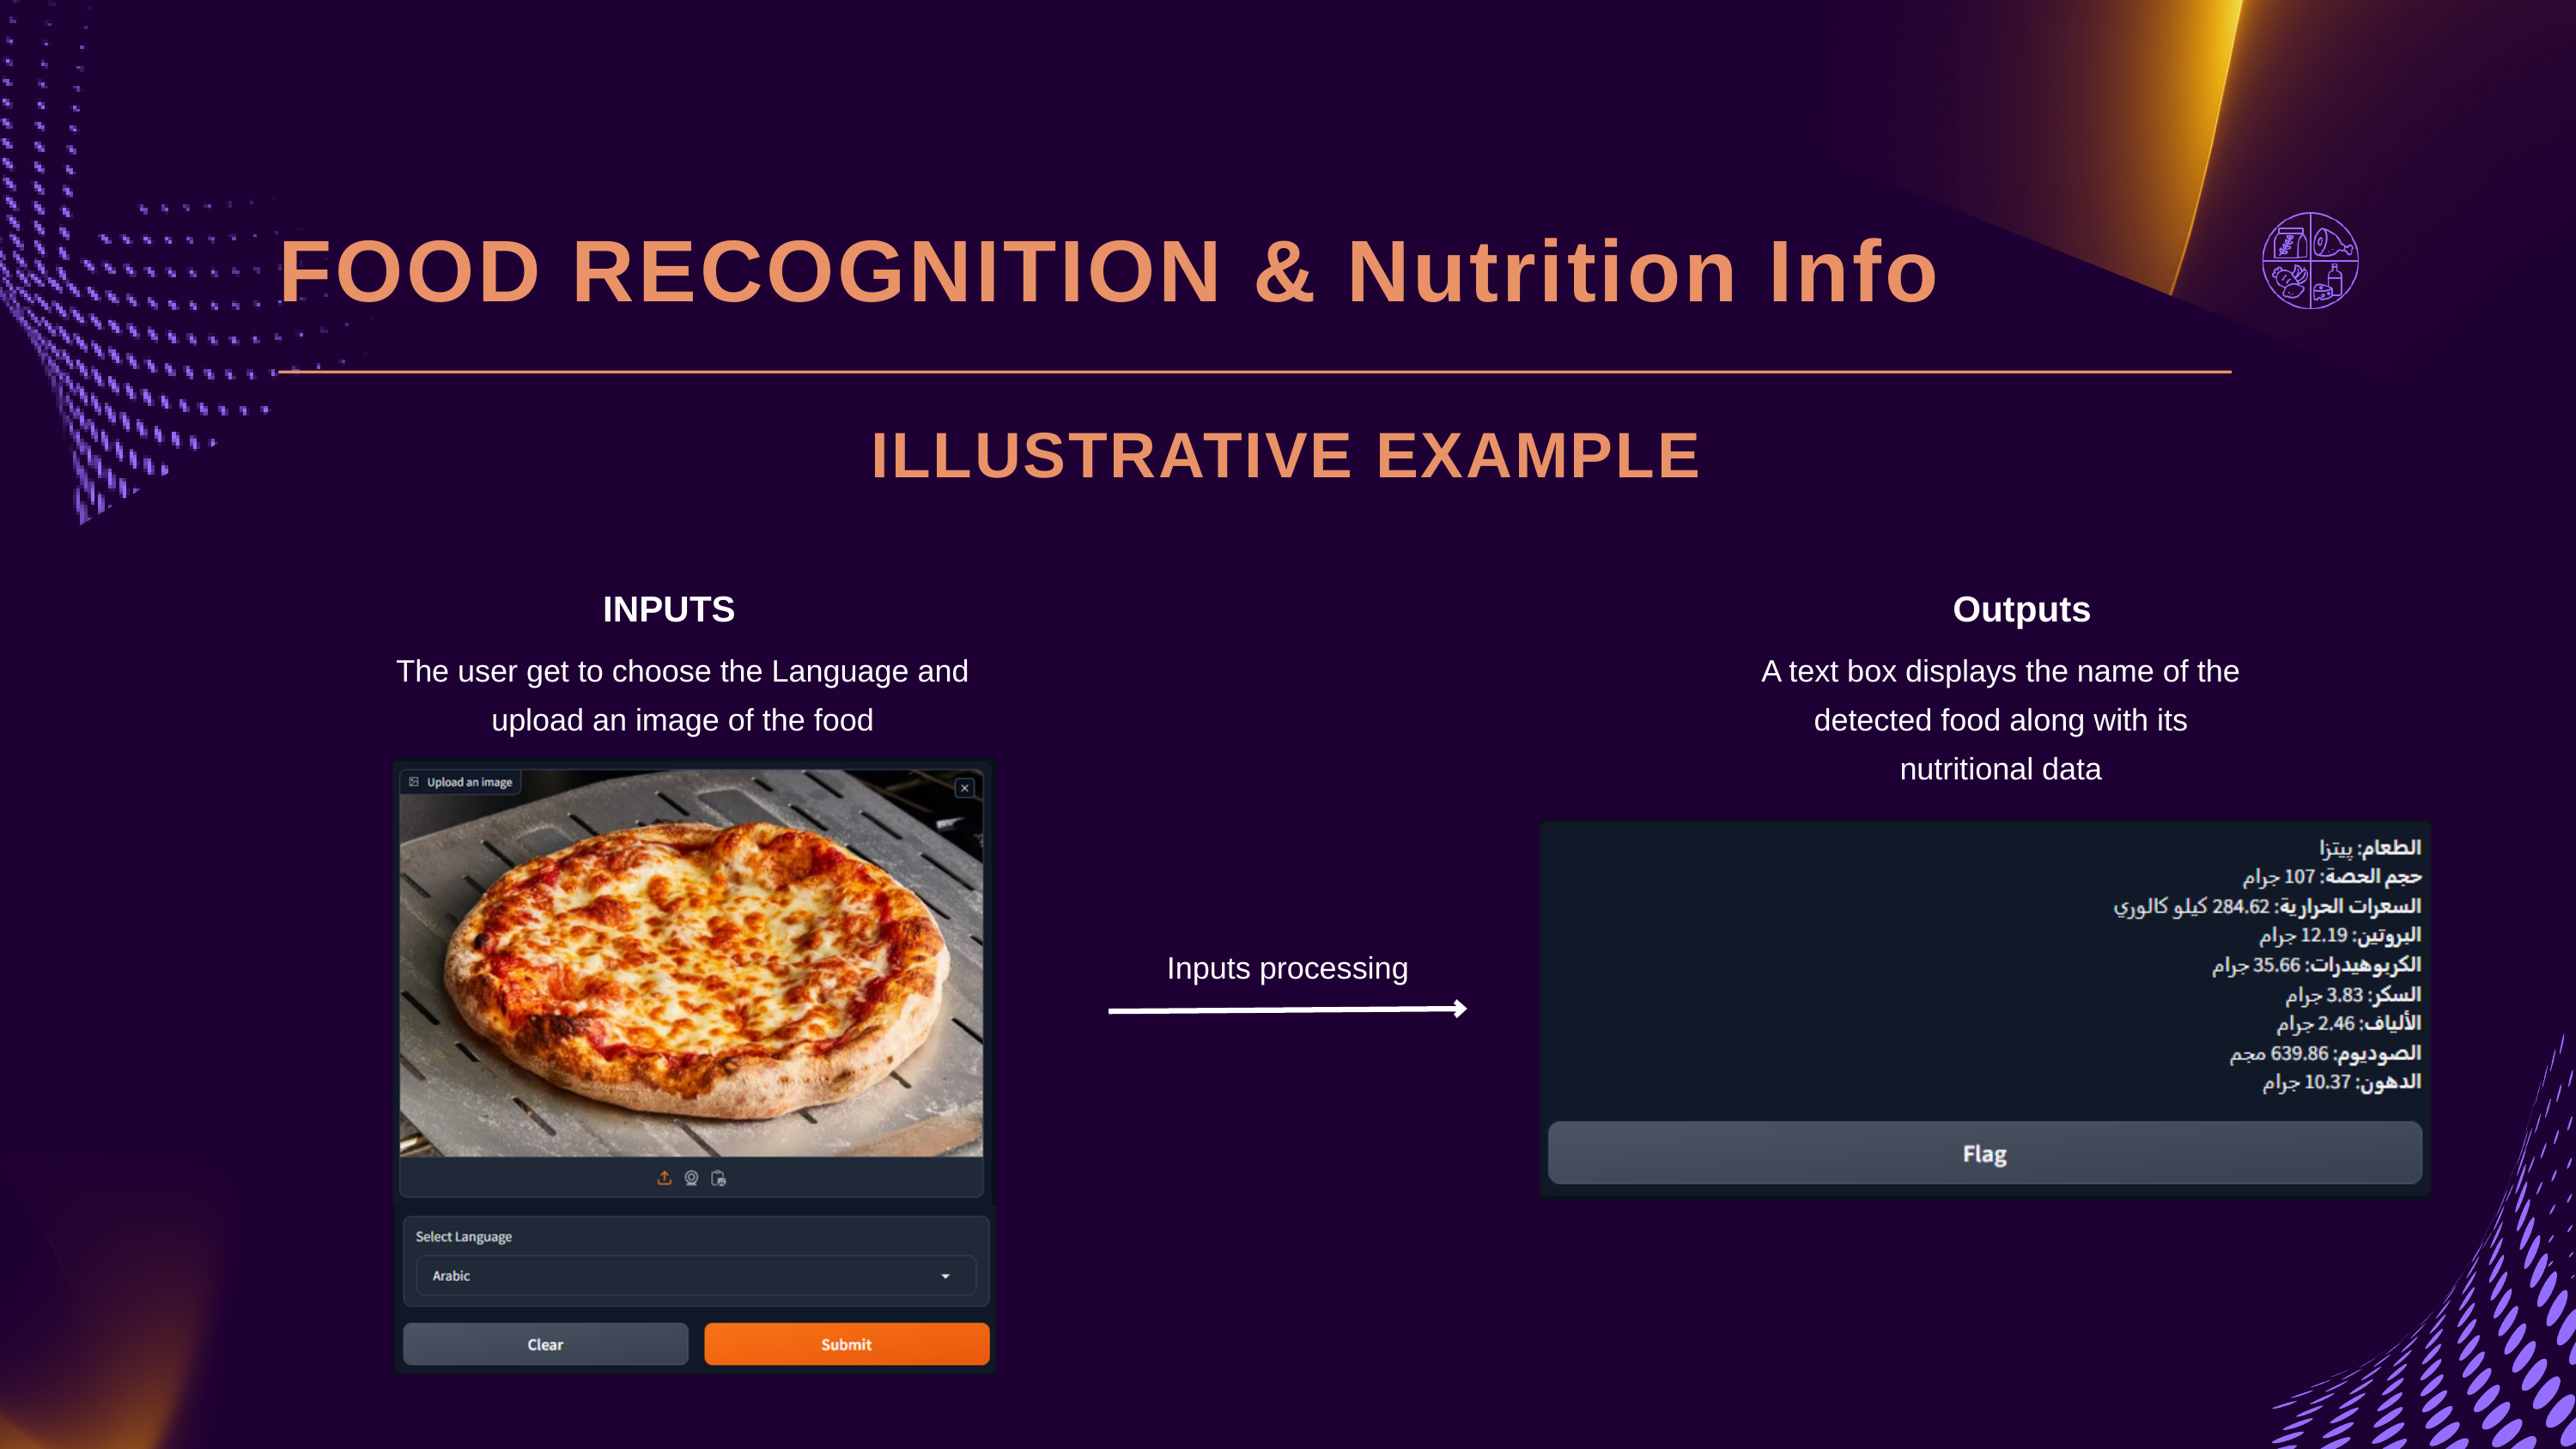

FOOD RECOGNITION & Nutrition Info

ILLUSTRATIVE EXAMPLE
INPUTS
Outputs
The user get to choose the Language and upload an image of the food
A text box displays the name of the detected food along with its nutritional data

Inputs processing